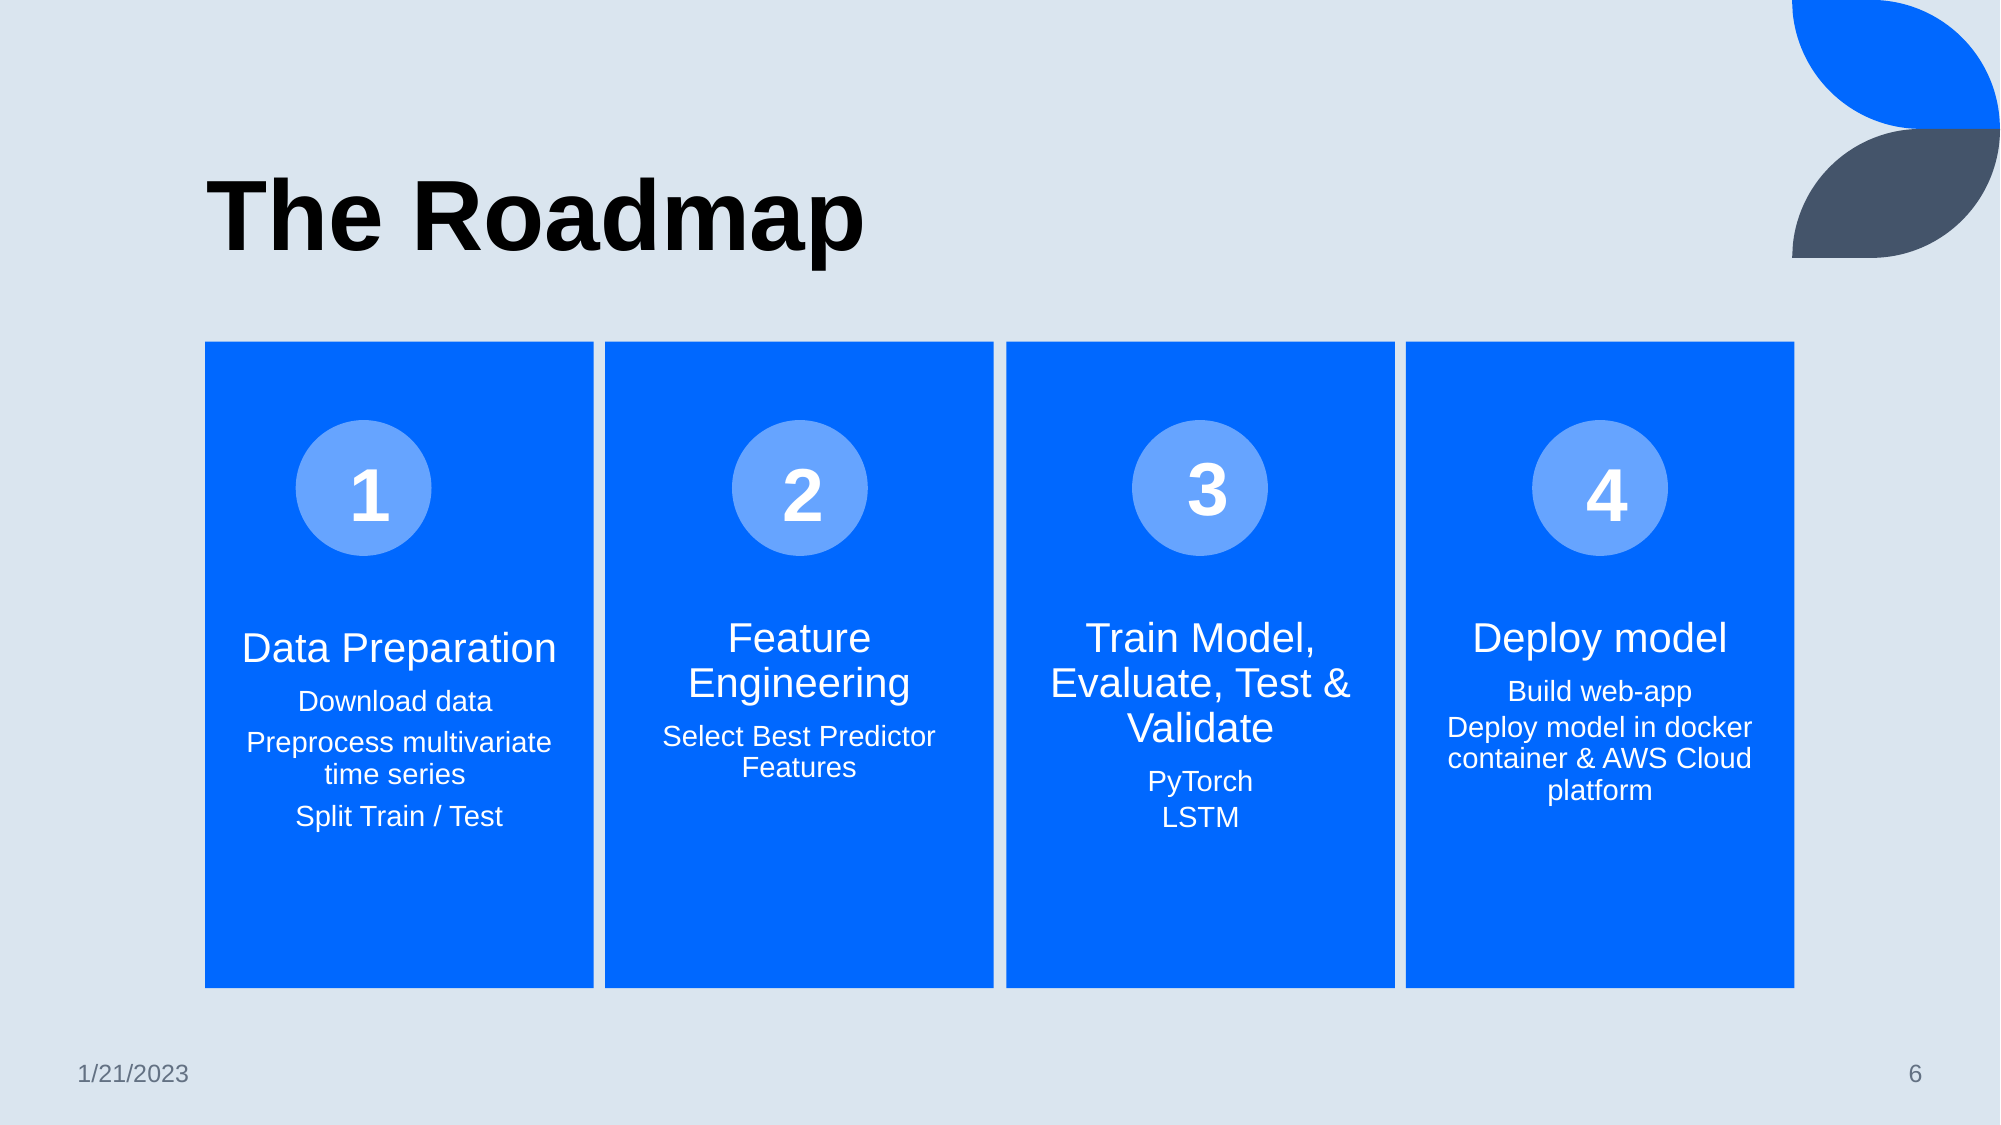

# The Roadmap
Data Preparation
Download data
Preprocess multivariate time series
Split Train / Test
Feature Engineering
Select Best Predictor Features
Train Model, Evaluate, Test & Validate
PyTorch
LSTM
Deploy model
Build web-app
Deploy model in docker container & AWS Cloud platform
3
1
2
4
1/21/2023
6